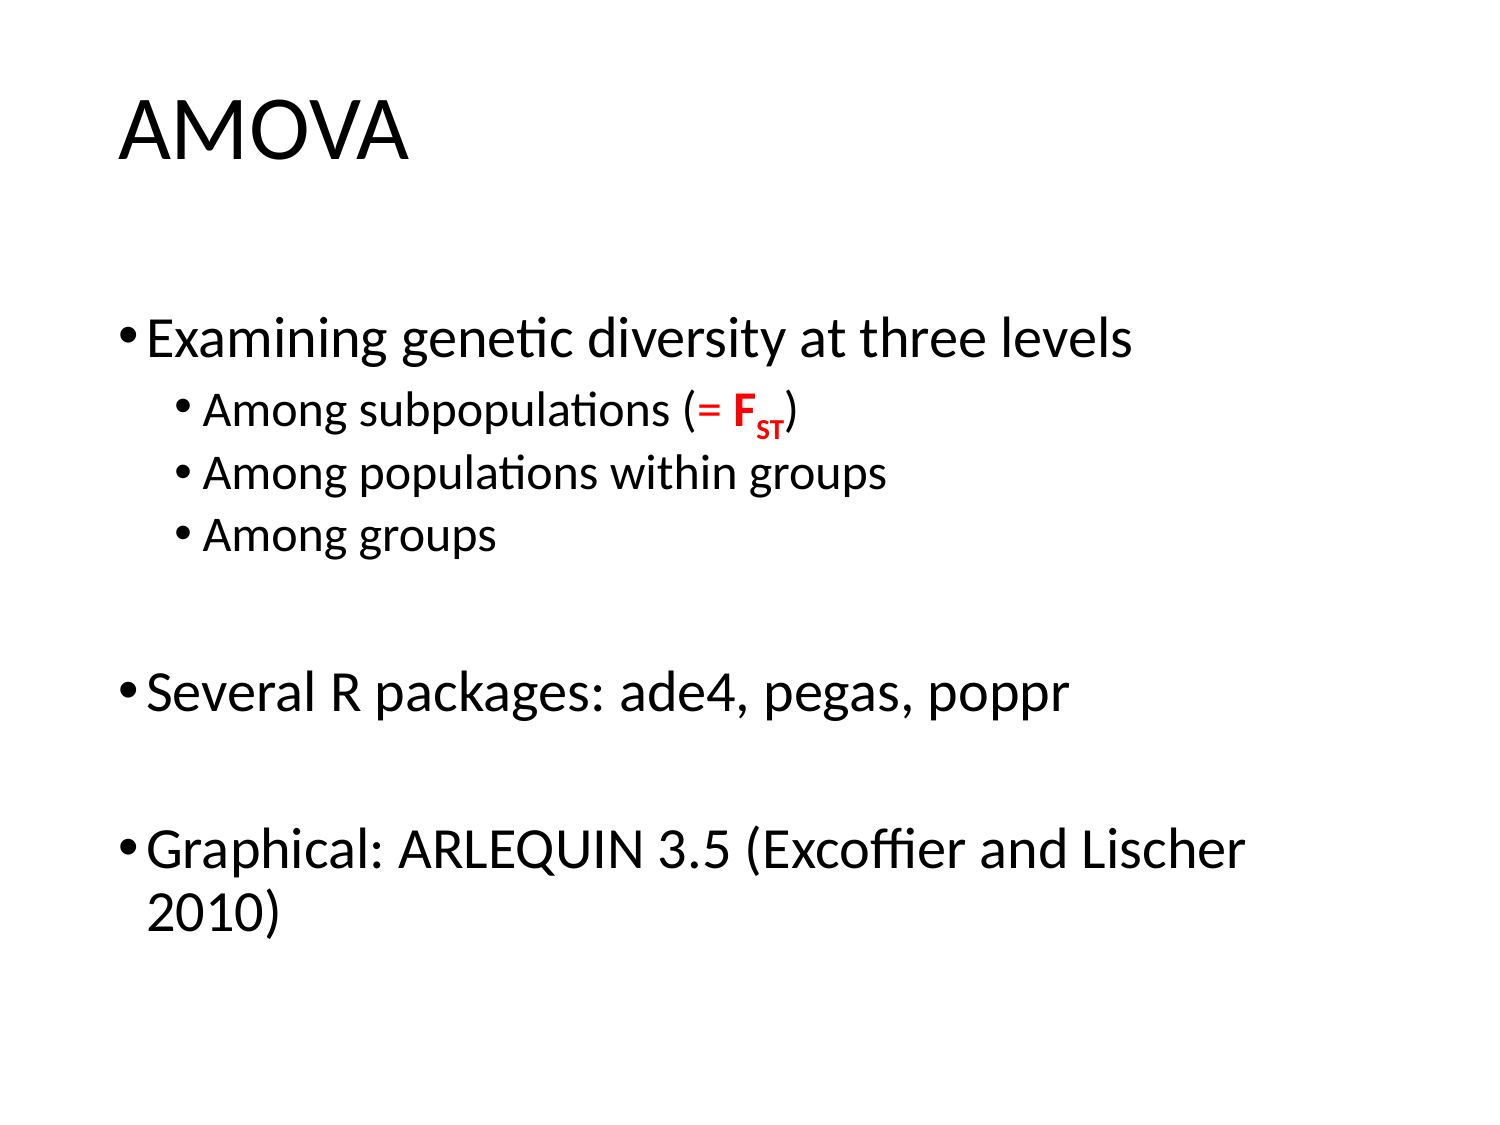

# AMOVA
Examining genetic diversity at three levels
Among subpopulations (= FST)
Among populations within groups
Among groups

Several R packages: ade4, pegas, poppr

Graphical: Arlequin 3.5 (Excoffier and Lischer 2010)